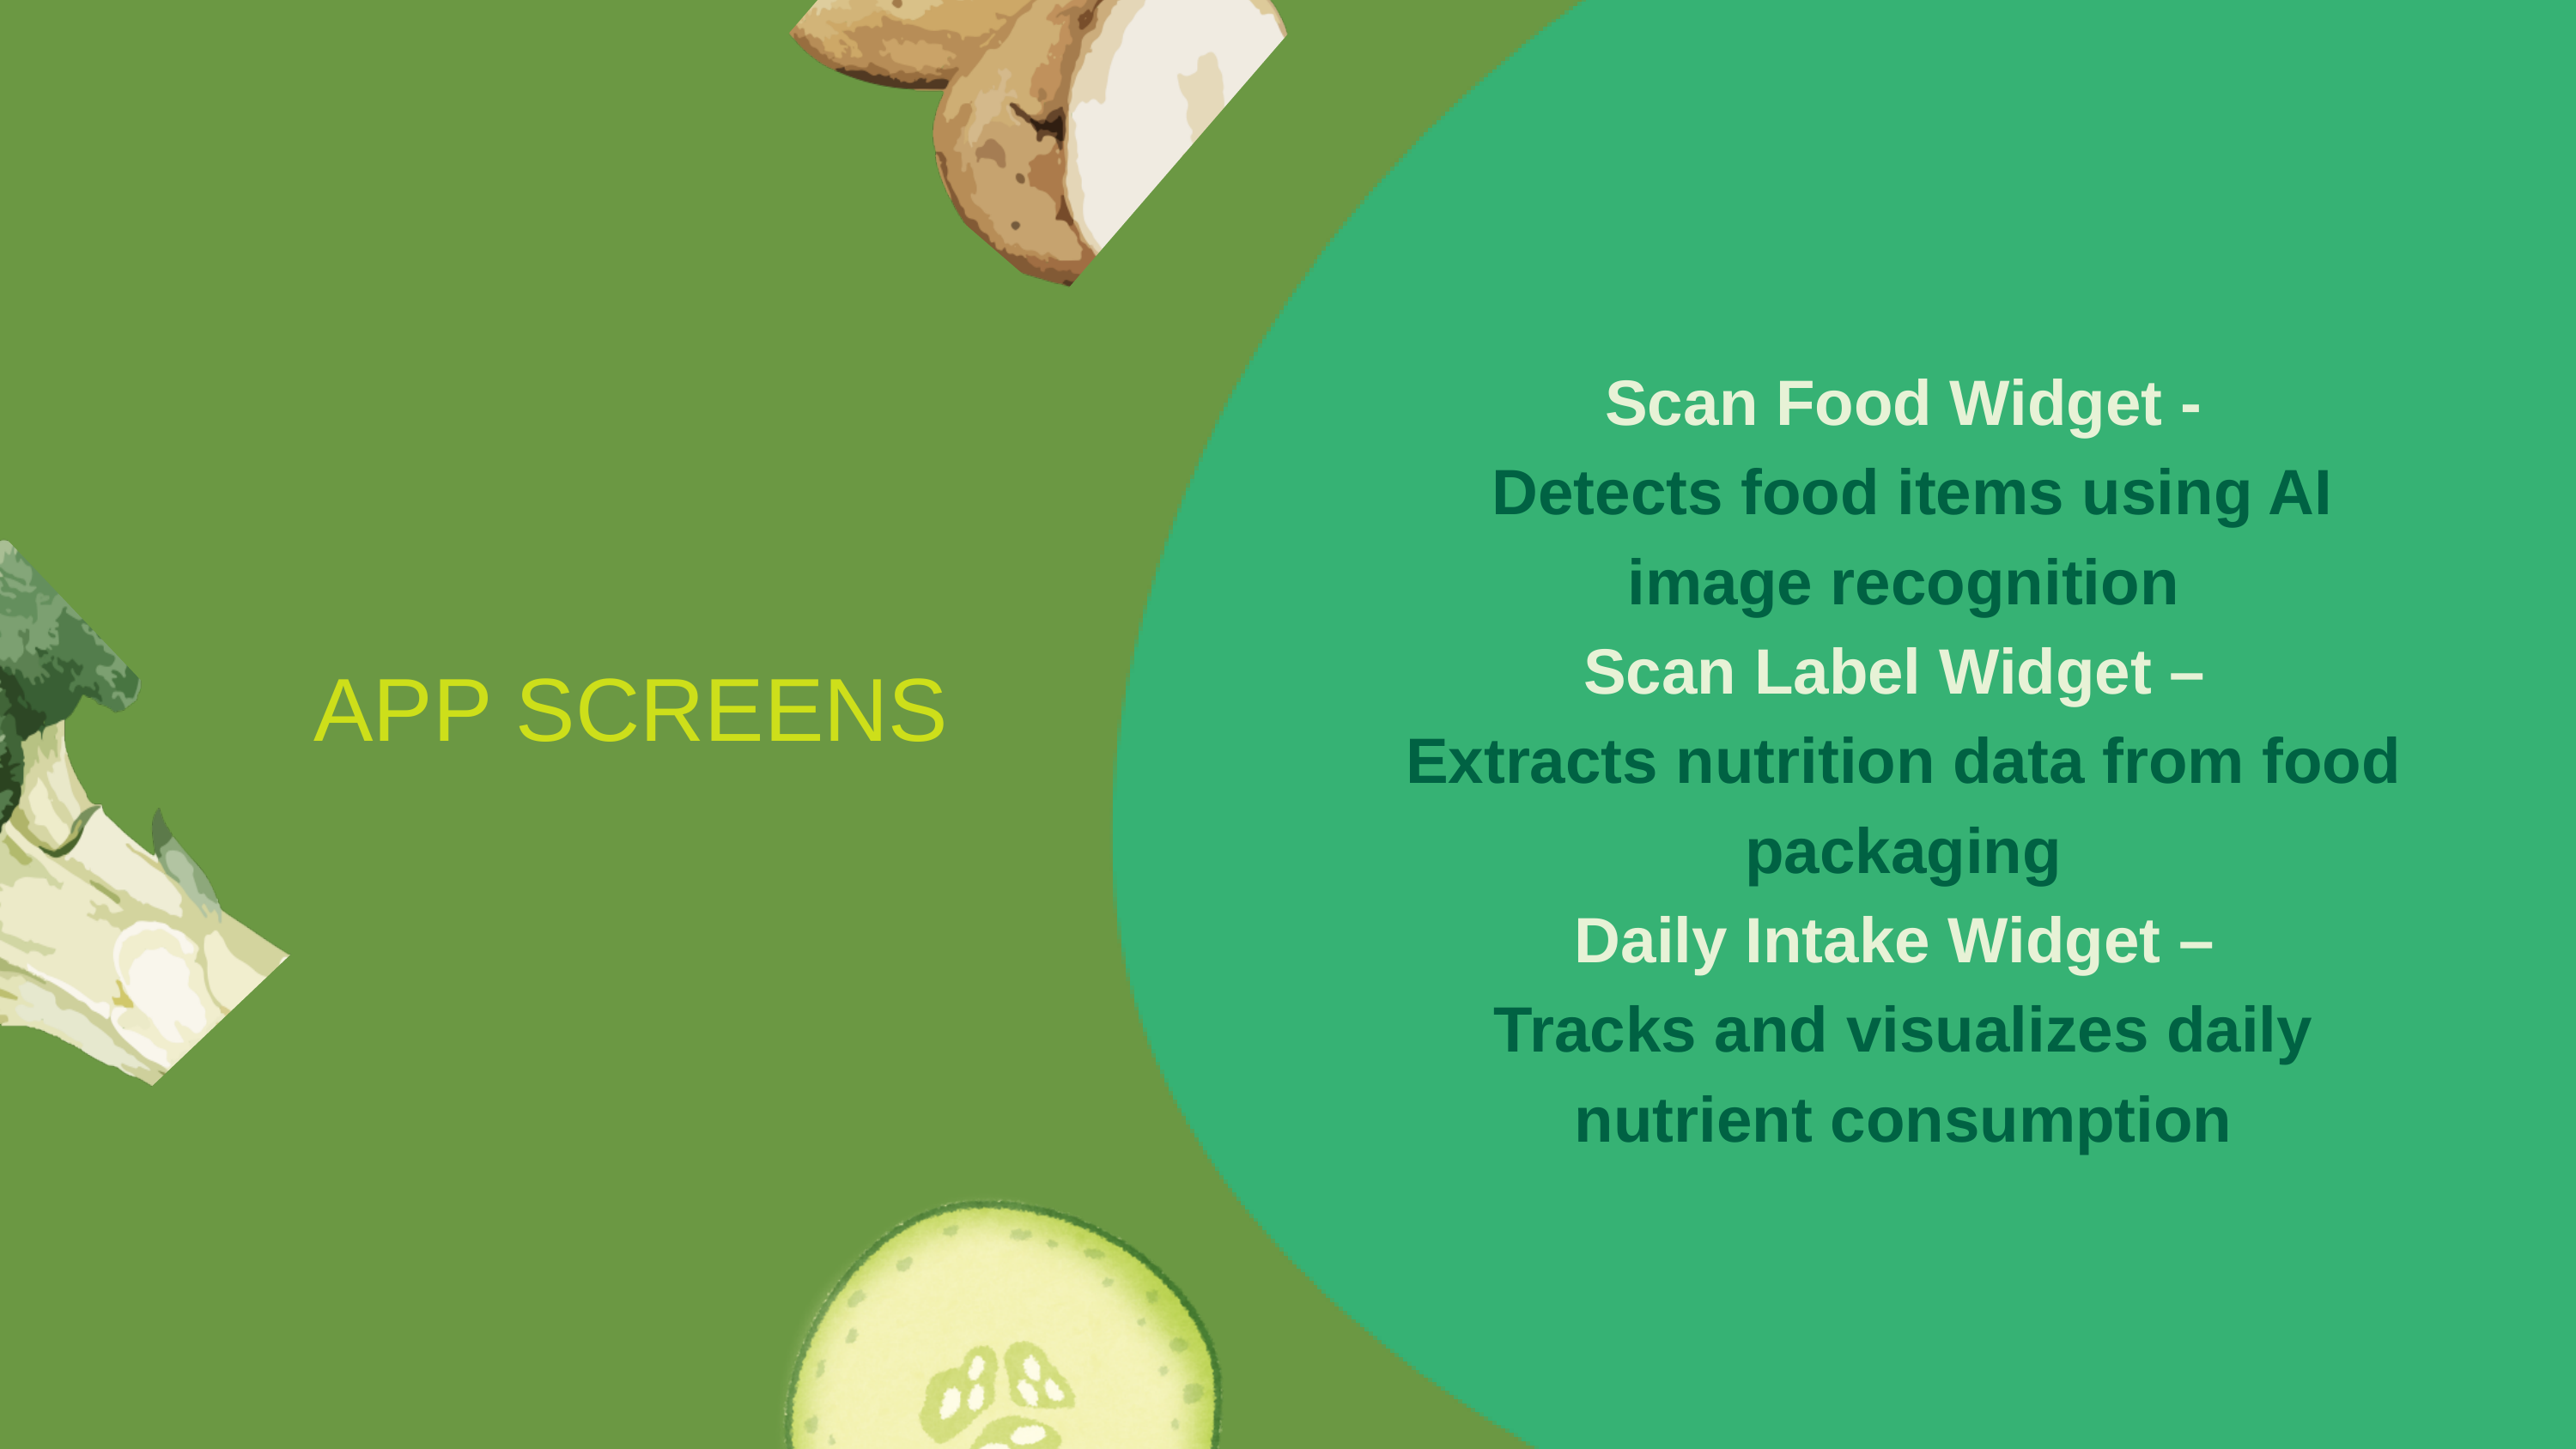

Scan Food Widget -
 Detects food items using AI image recognition
Scan Label Widget –
Extracts nutrition data from food packaging
Daily Intake Widget –
Tracks and visualizes daily nutrient consumption

APP SCREENS